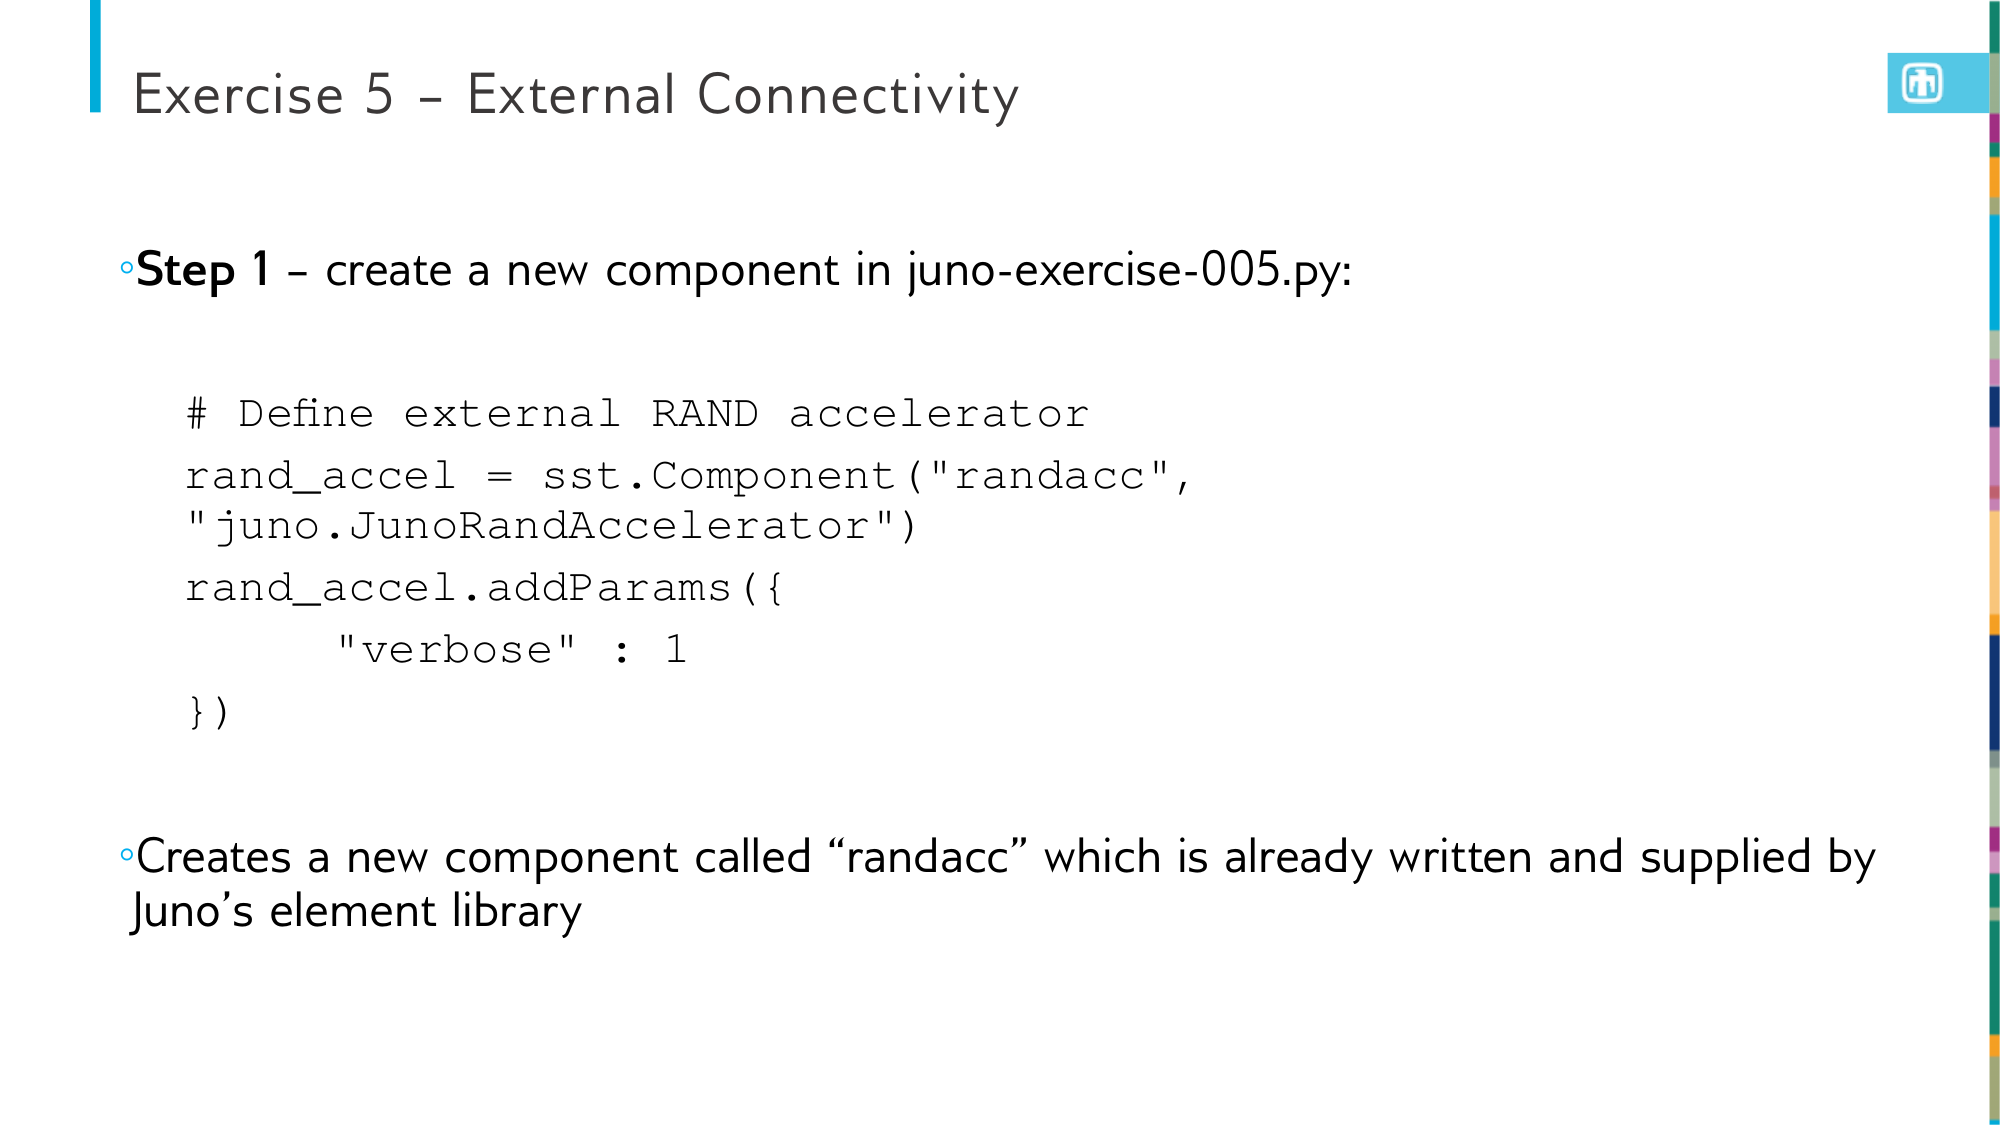

# Exercise 5 – External Connectivity
Step 1 – create a new component in juno-exercise-005.py:

# Define external RAND accelerator
rand_accel = sst.Component("randacc", "juno.JunoRandAccelerator")
rand_accel.addParams({
	"verbose" : 1
})

Creates a new component called “randacc” which is already written and supplied by Juno’s element library